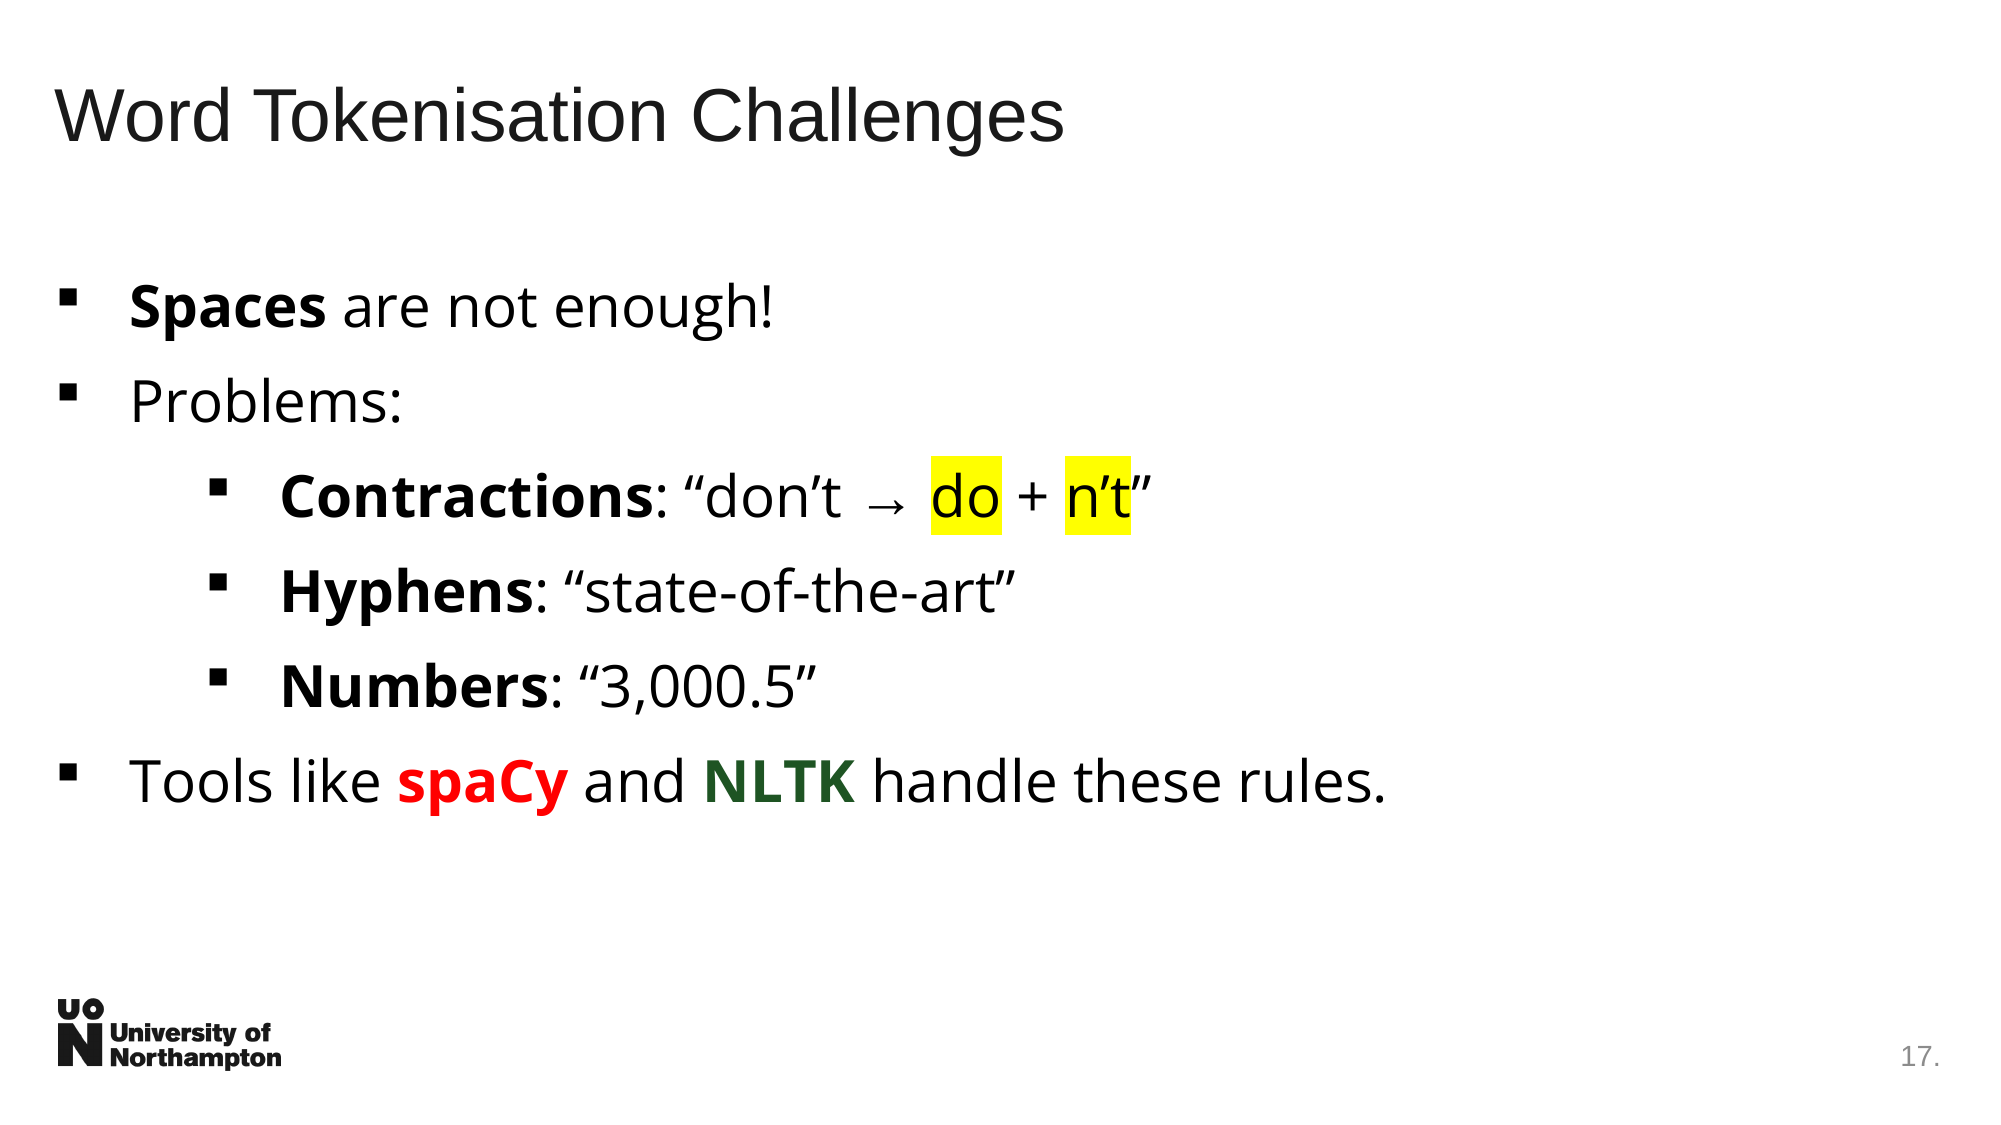

# Word Tokenisation Challenges

Spaces are not enough!
Problems:
Contractions: “don’t → do + n’t”
Hyphens: “state-of-the-art”
Numbers: “3,000.5”
Tools like spaCy and NLTK handle these rules.
17.